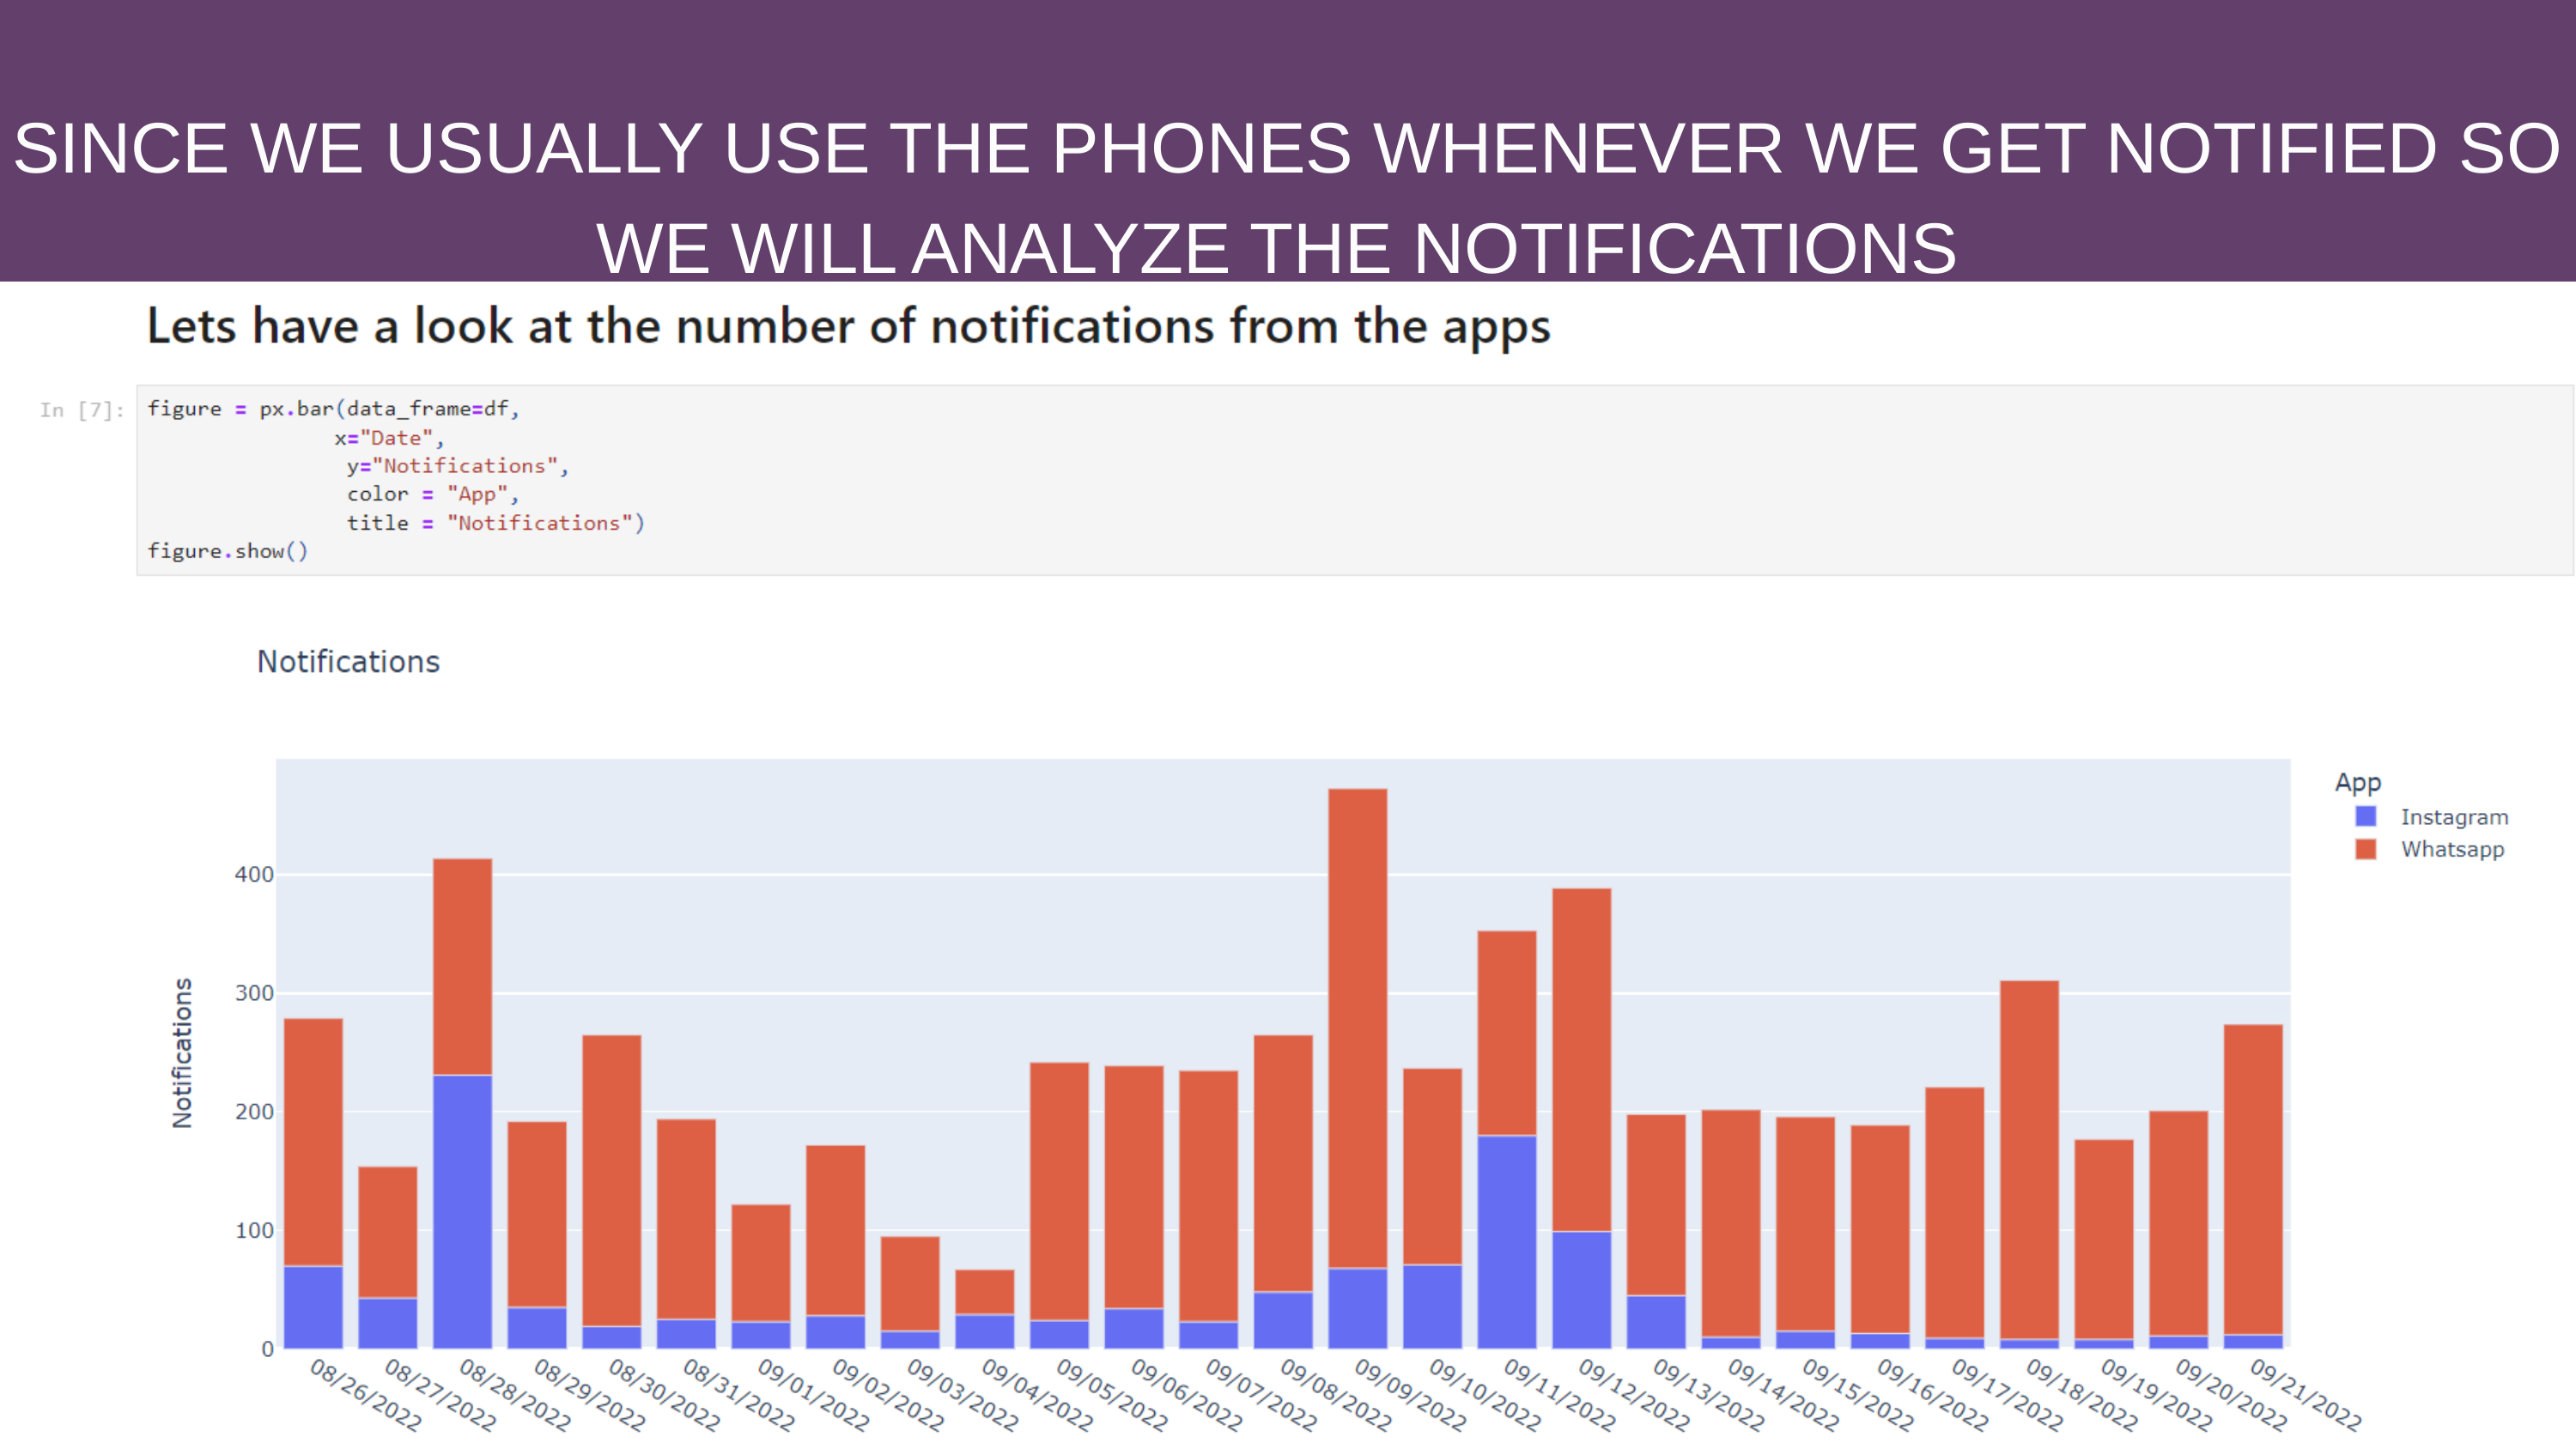

SINCE WE USUALLY USE THE PHONES WHENEVER WE GET NOTIFIED SO WE WILL ANALYZE THE NOTIFICATIONS